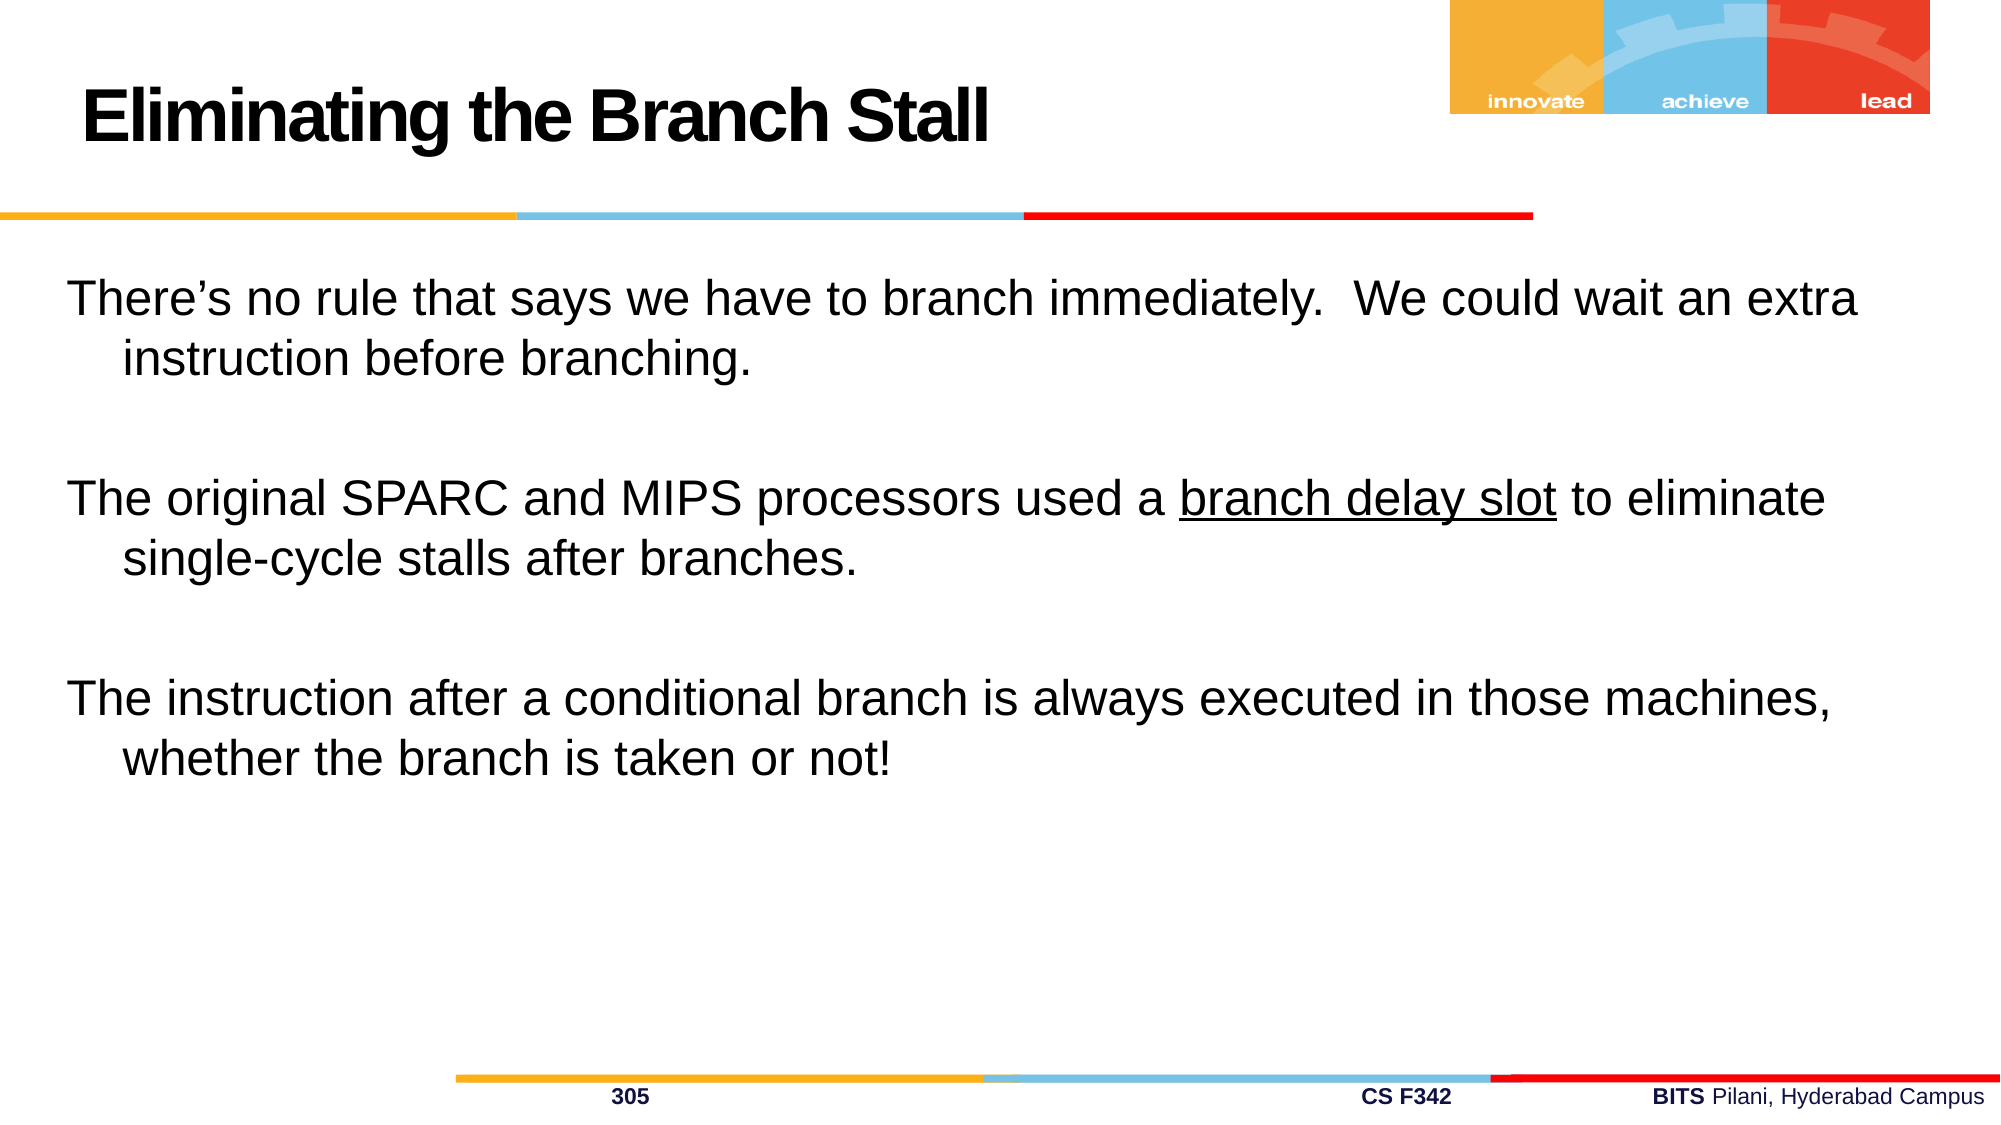

Eliminating the Branch Stall
There’s no rule that says we have to branch immediately.  We could wait an extra instruction before branching.

The original SPARC and MIPS processors used a branch delay slot to eliminate single-cycle stalls after branches.

The instruction after a conditional branch is always executed in those machines, whether the branch is taken or not!